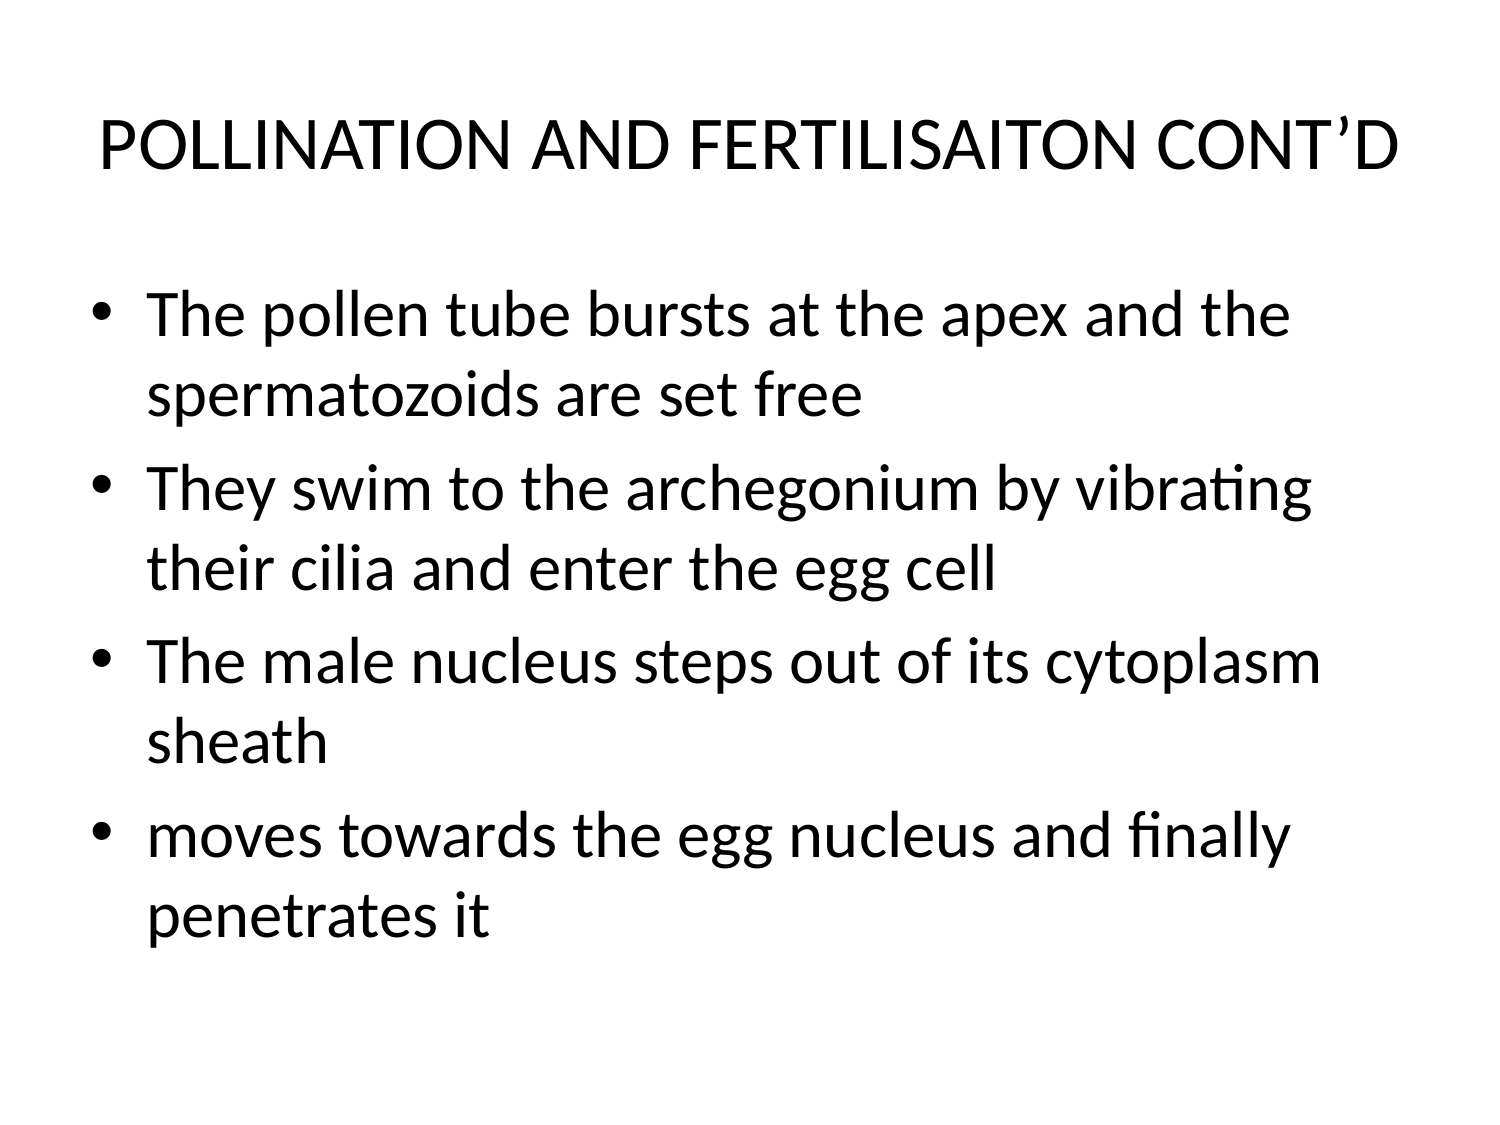

# POLLINATION AND FERTILISAITON CONT’D
The pollen tube bursts at the apex and the spermatozoids are set free
They swim to the archegonium by vibrating their cilia and enter the egg cell
The male nucleus steps out of its cytoplasm sheath
moves towards the egg nucleus and finally penetrates it